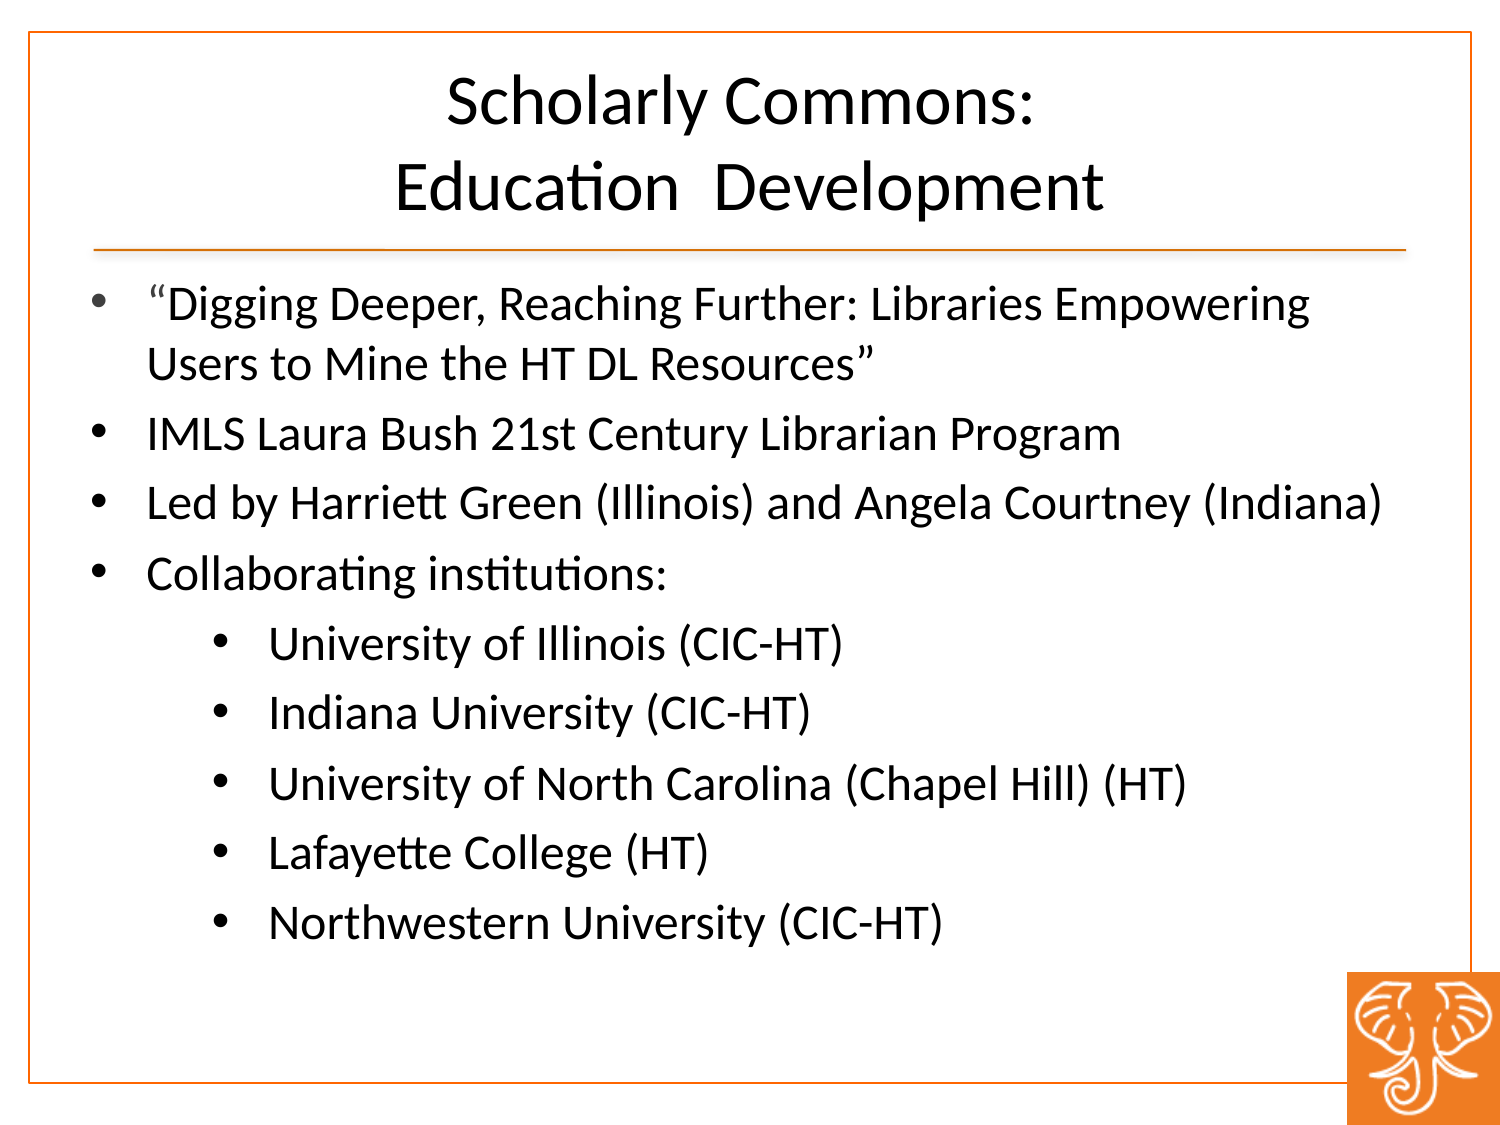

# Scholarly Commons: Education  Development
“Digging Deeper, Reaching Further: Libraries Empowering Users to Mine the HT DL Resources”
IMLS Laura Bush 21st Century Librarian Program
Led by Harriett Green (Illinois) and Angela Courtney (Indiana)
Collaborating institutions:
University of Illinois (CIC-HT)
Indiana University (CIC-HT)
University of North Carolina (Chapel Hill) (HT)
Lafayette College (HT)
Northwestern University (CIC-HT)